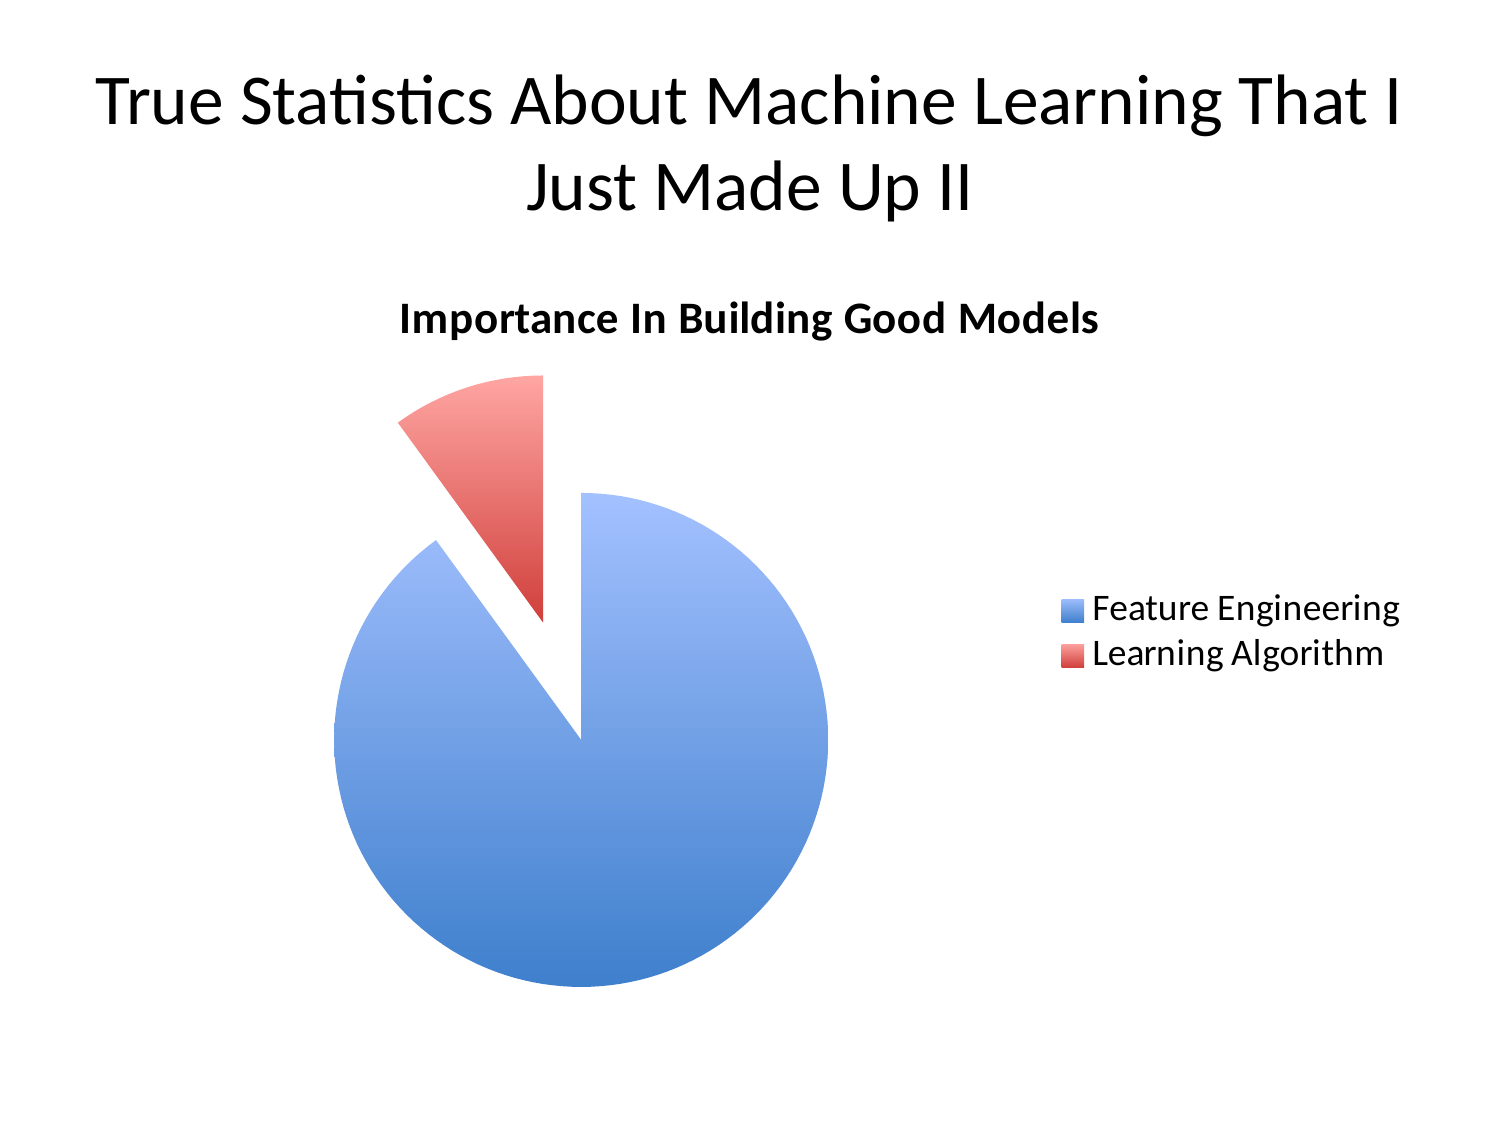

# True Statistics About Machine Learning That I Just Made Up II

### Chart: Importance In Building Good Models

| Category | Sales |
|---|---|
| Feature Engineering | 90.0 |
| Learning Algorithm | 10.0 |